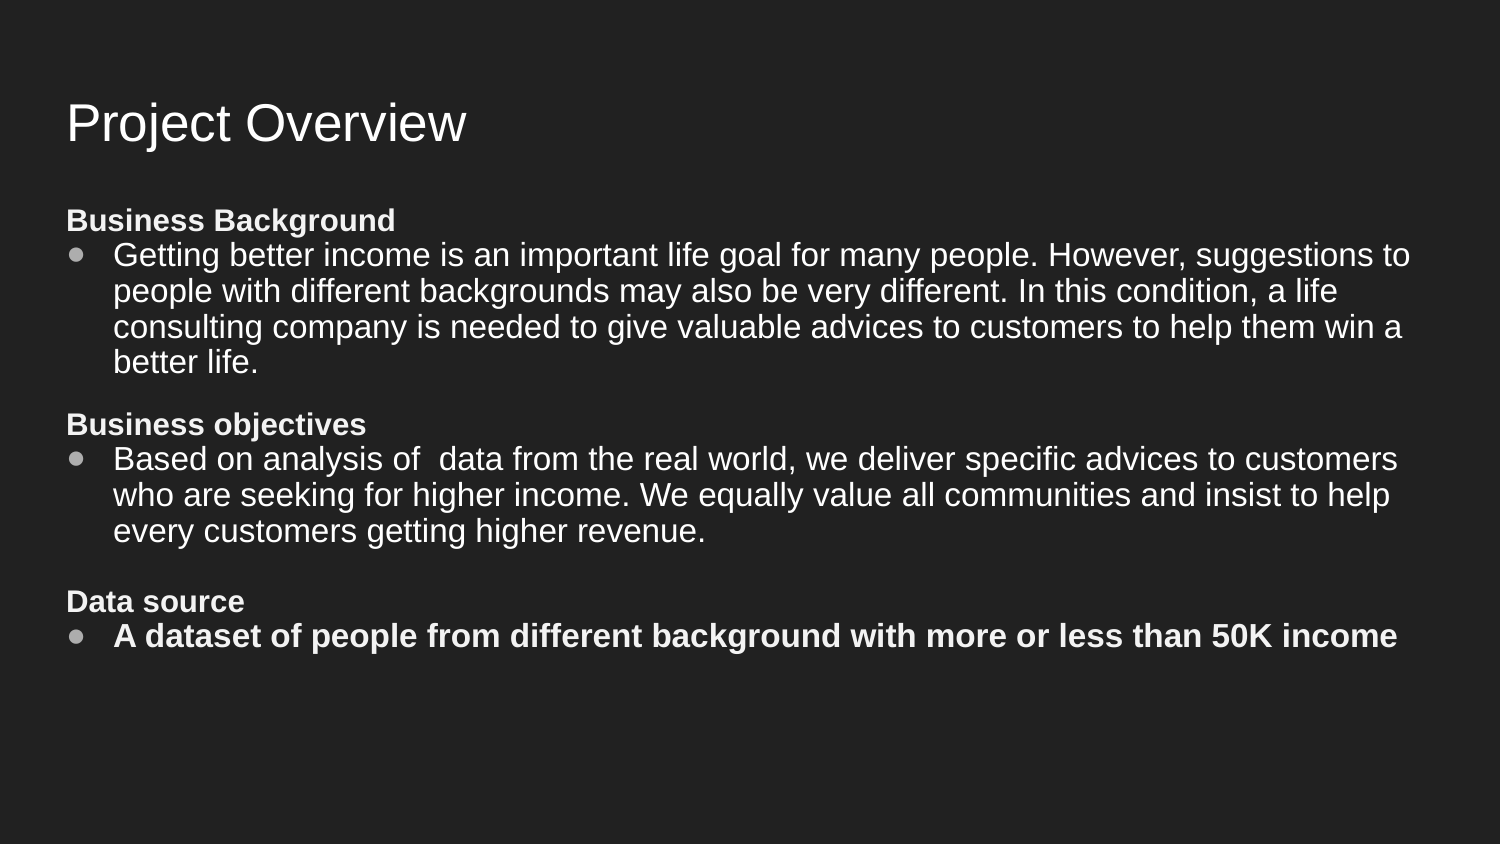

# Project Overview
Business Background
Getting better income is an important life goal for many people. However, suggestions to people with different backgrounds may also be very different. In this condition, a life consulting company is needed to give valuable advices to customers to help them win a better life.

Business objectives
Based on analysis of  data from the real world, we deliver specific advices to customers who are seeking for higher income. We equally value all communities and insist to help every customers getting higher revenue.

Data source
A dataset of people from different background with more or less than 50K income